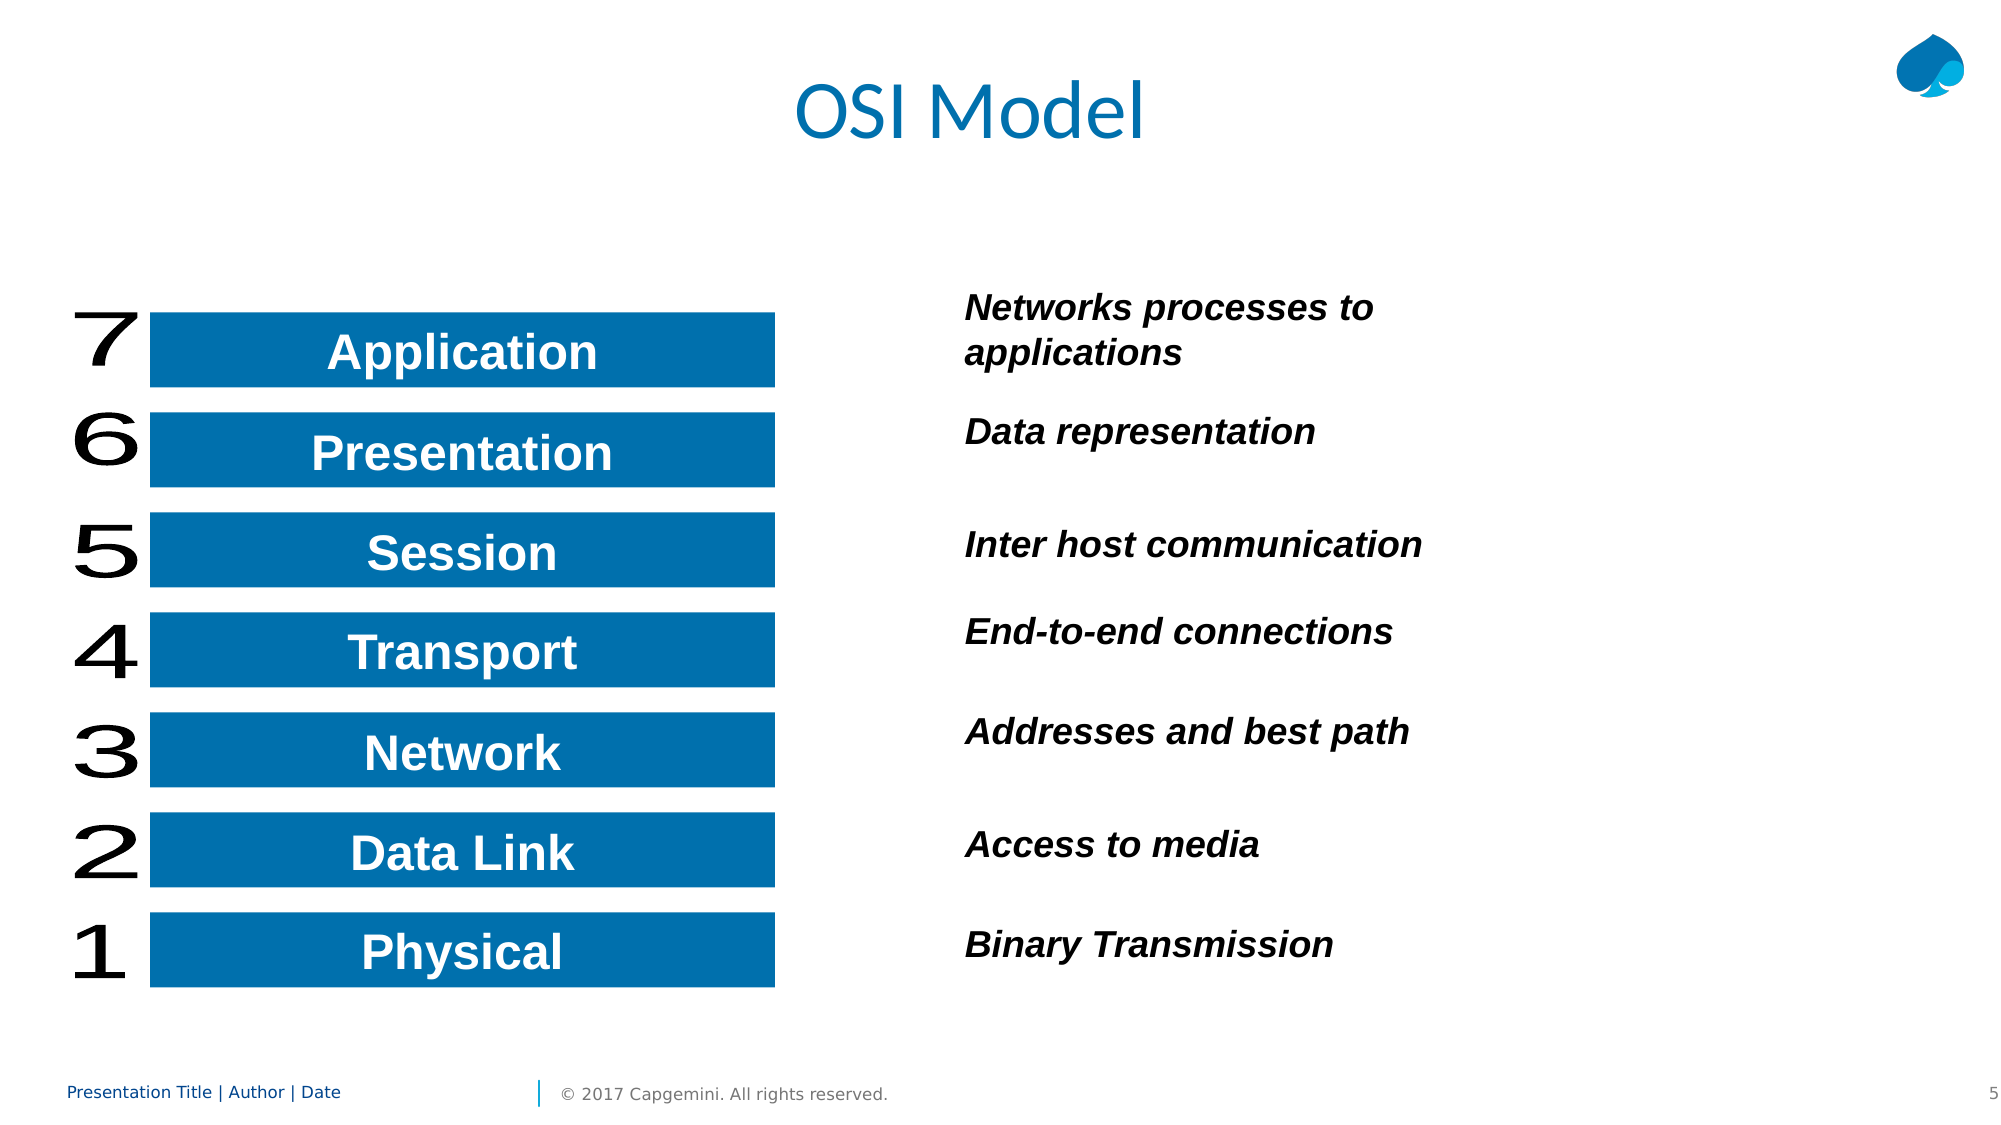

# OSI Model

Networks processes to applications
7
Application
6
Presentation
Session
5
Transport
4
Network
3
Data Link
2
Physical
1
Data representation
Inter host communication
End-to-end connections
Addresses and best path
Access to media
Binary Transmission